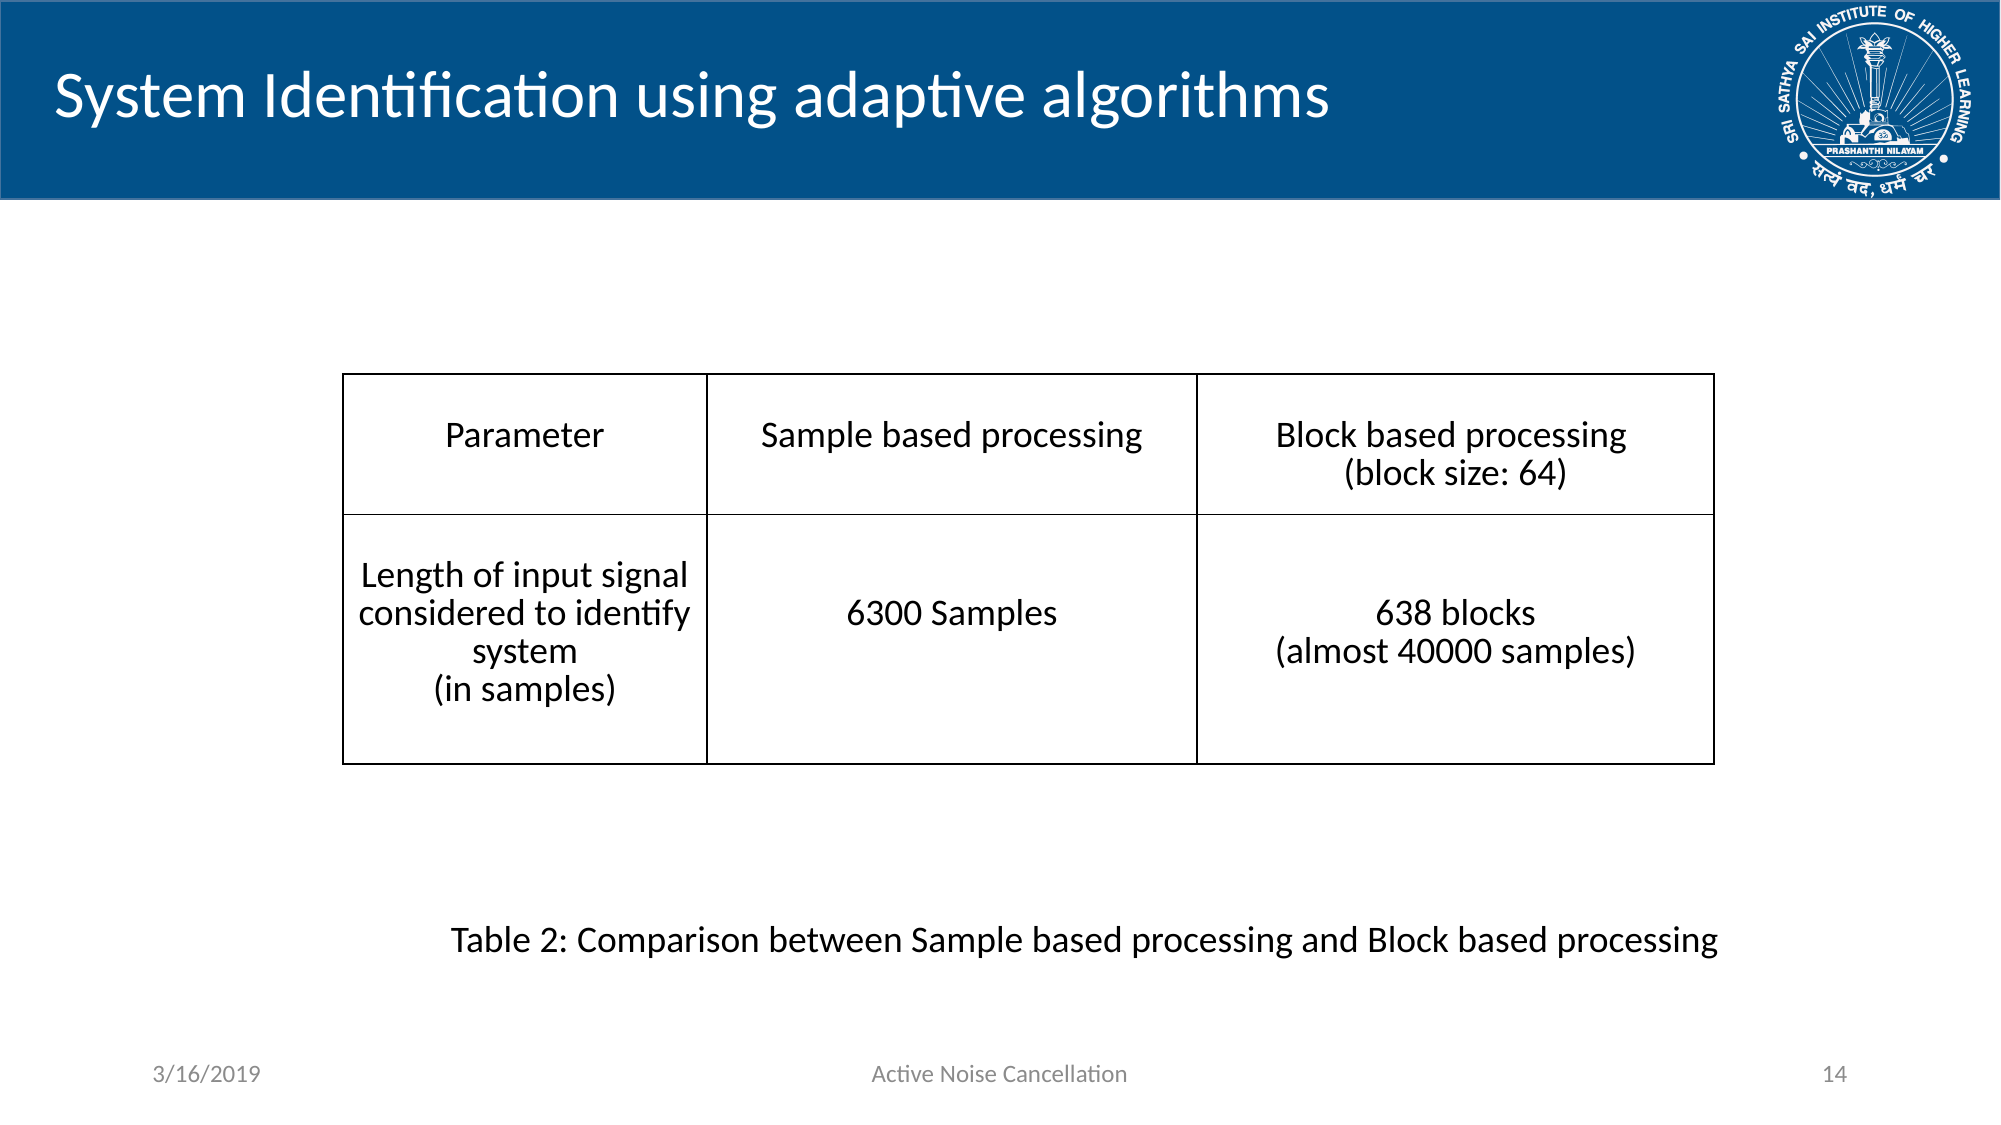

# System Identification using adaptive algorithms
| Parameter | Sample based processing | Block based processing (block size: 64) |
| --- | --- | --- |
| Length of input signal considered to identify system (in samples) | 6300 Samples | 638 blocks (almost 40000 samples) |
Table 2: Comparison between Sample based processing and Block based processing
3/16/2019
Active Noise Cancellation
14